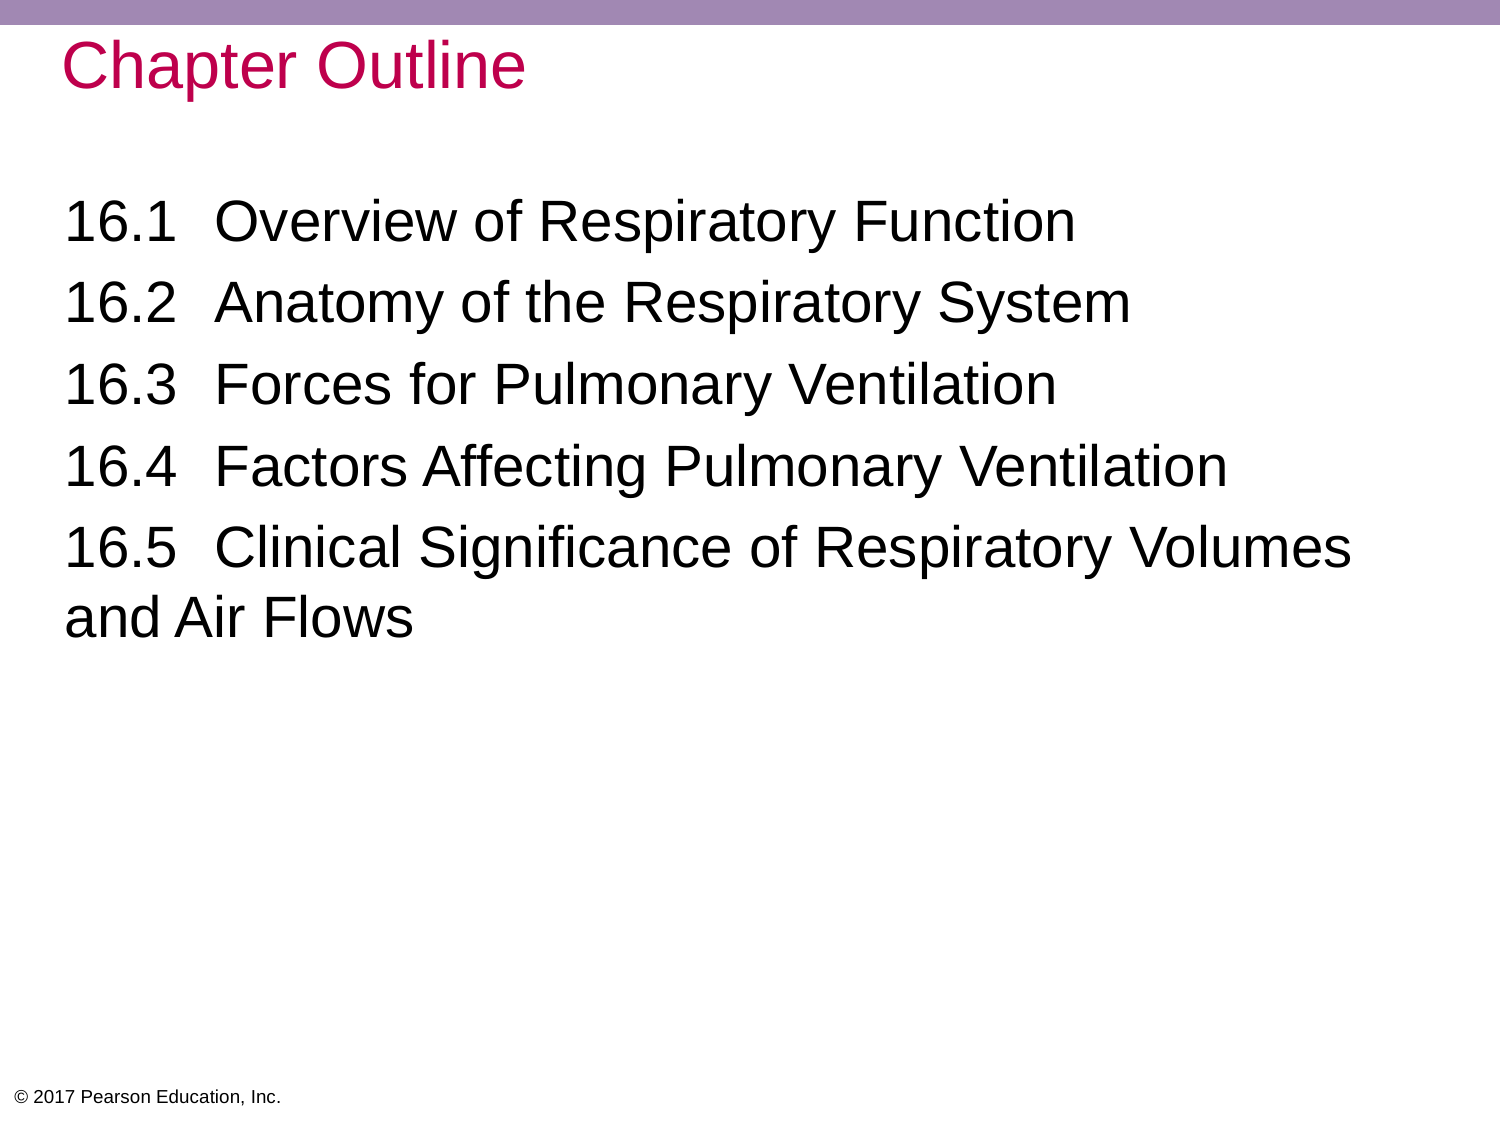

# Chapter Outline
16.1 	Overview of Respiratory Function
16.2 	Anatomy of the Respiratory System
16.3 	Forces for Pulmonary Ventilation
16.4 	Factors Affecting Pulmonary Ventilation
16.5 	Clinical Significance of Respiratory Volumes 	and Air Flows